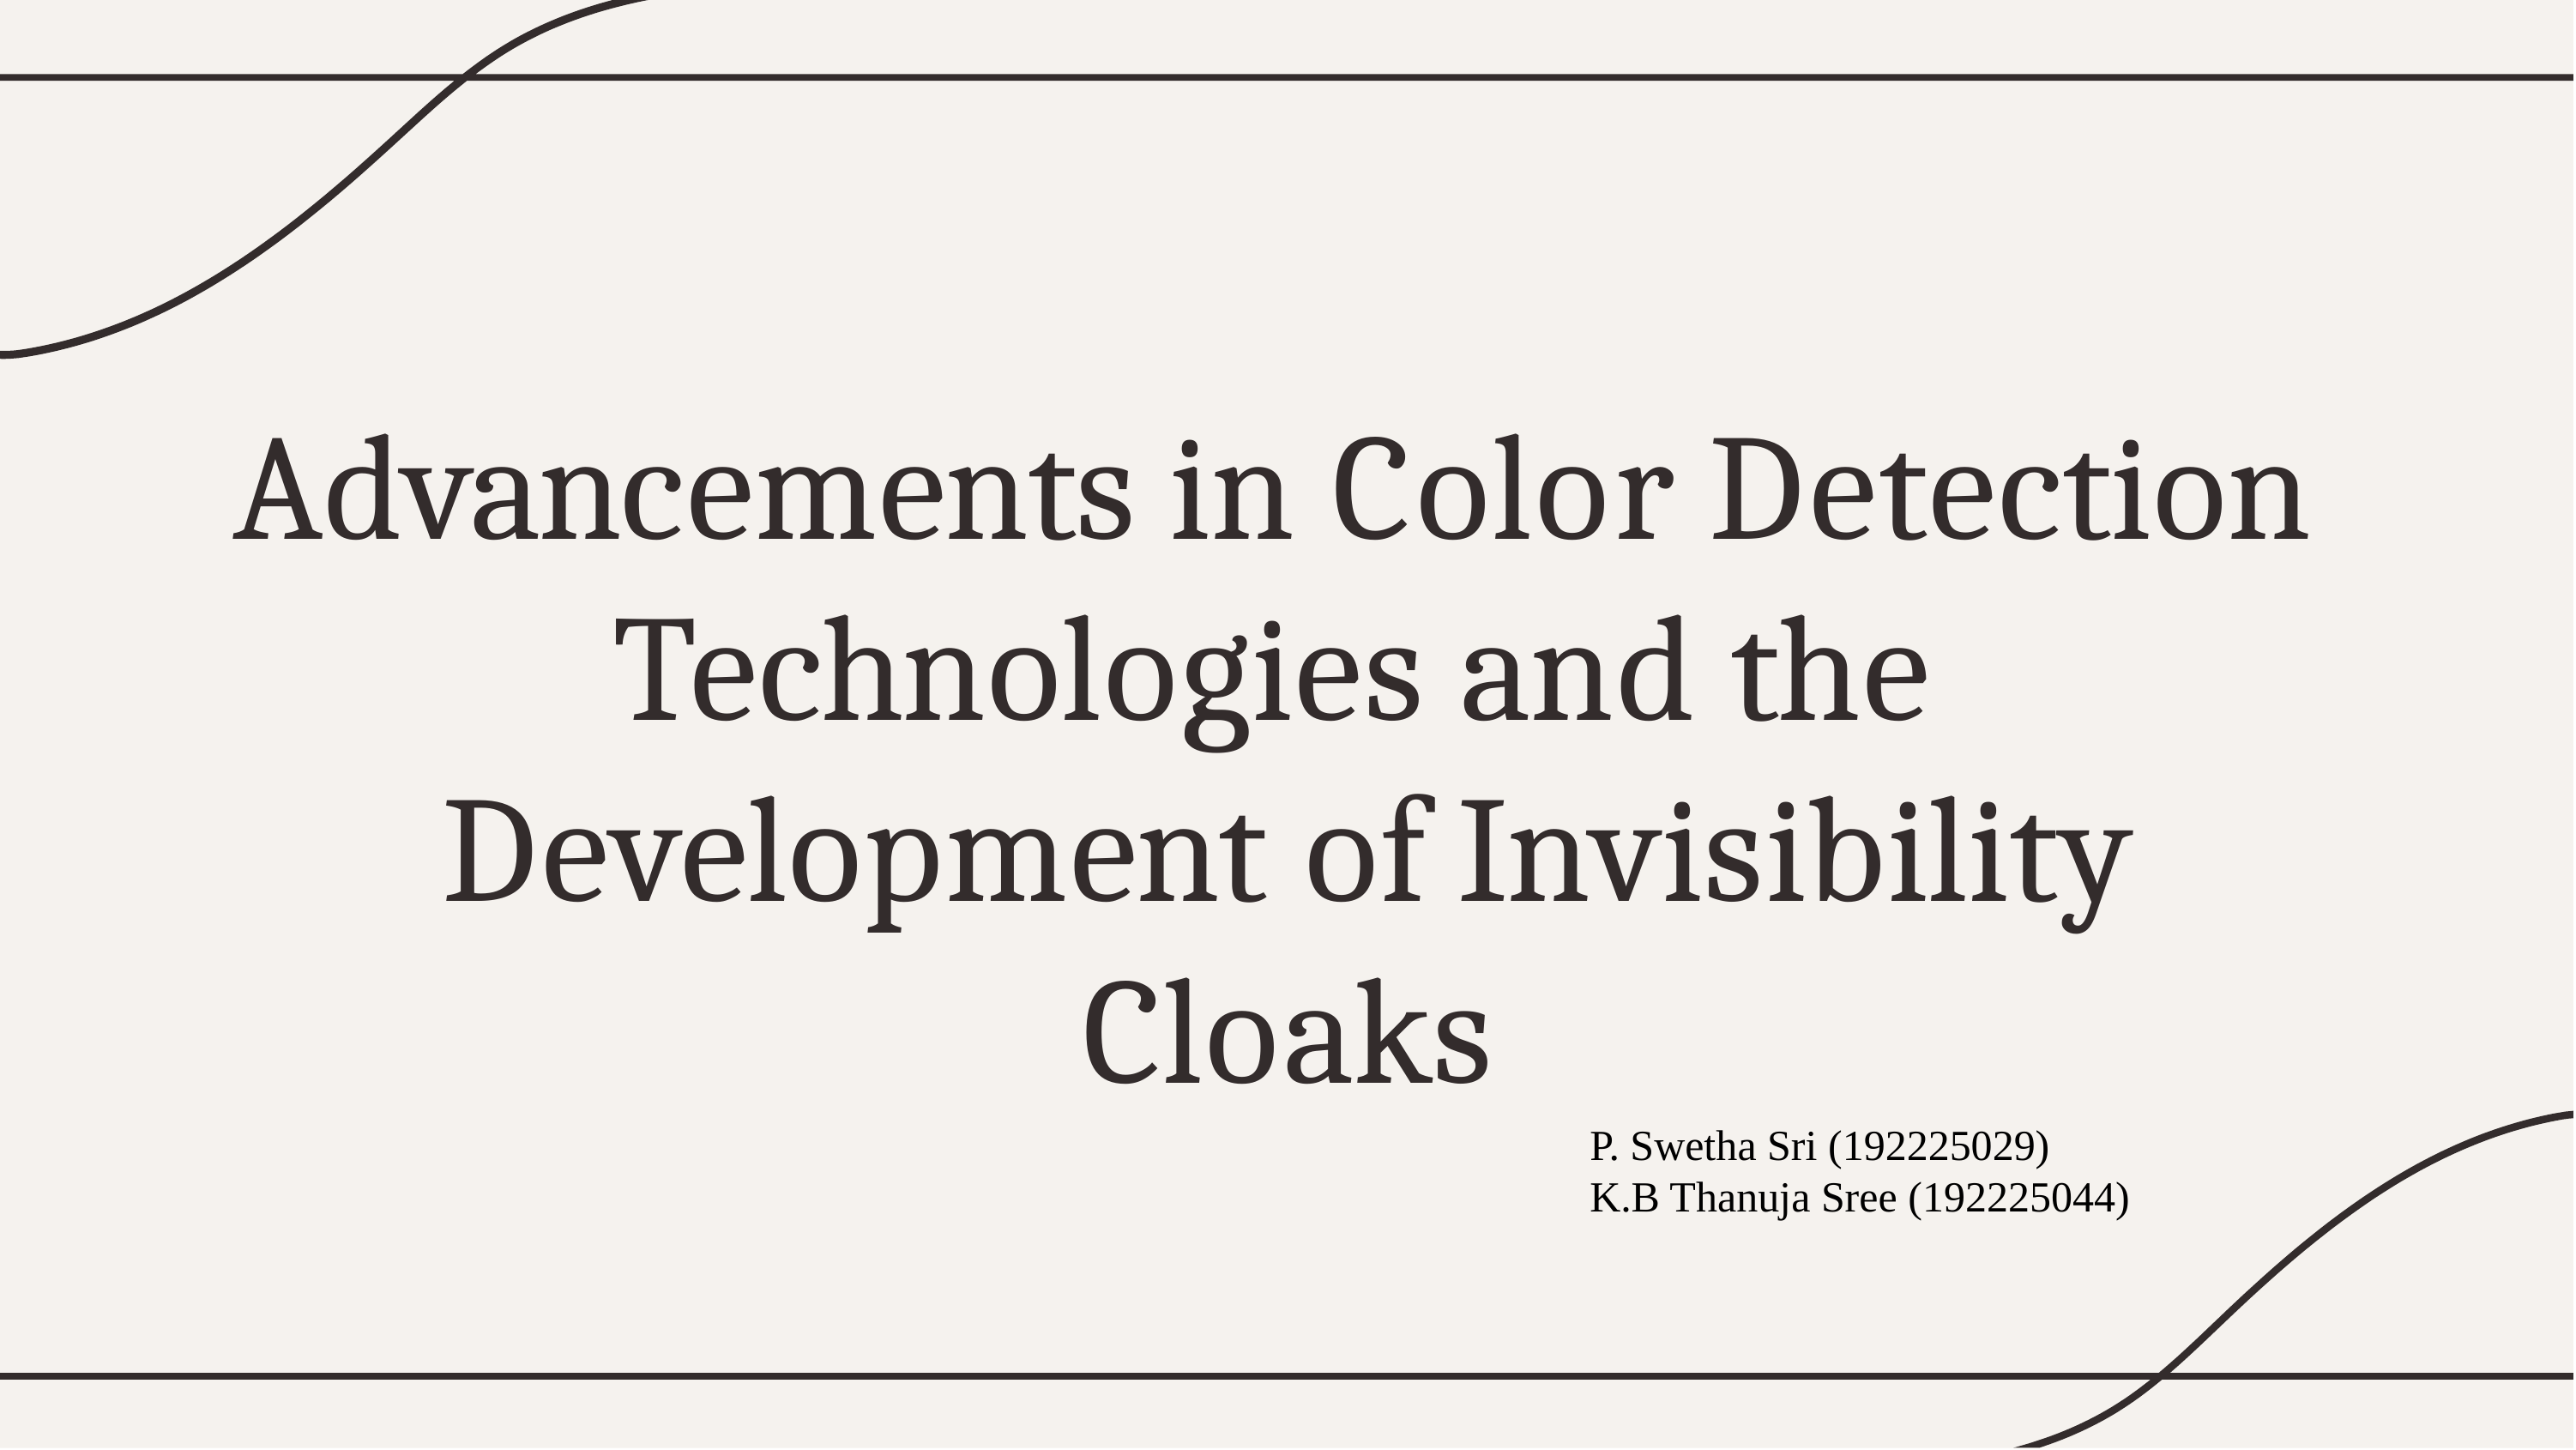

# Advancements in Color Detection  Technologies and the  Development of Invisibility Cloaks

P. Swetha Sri (192225029)
K.B Thanuja Sree (192225044)